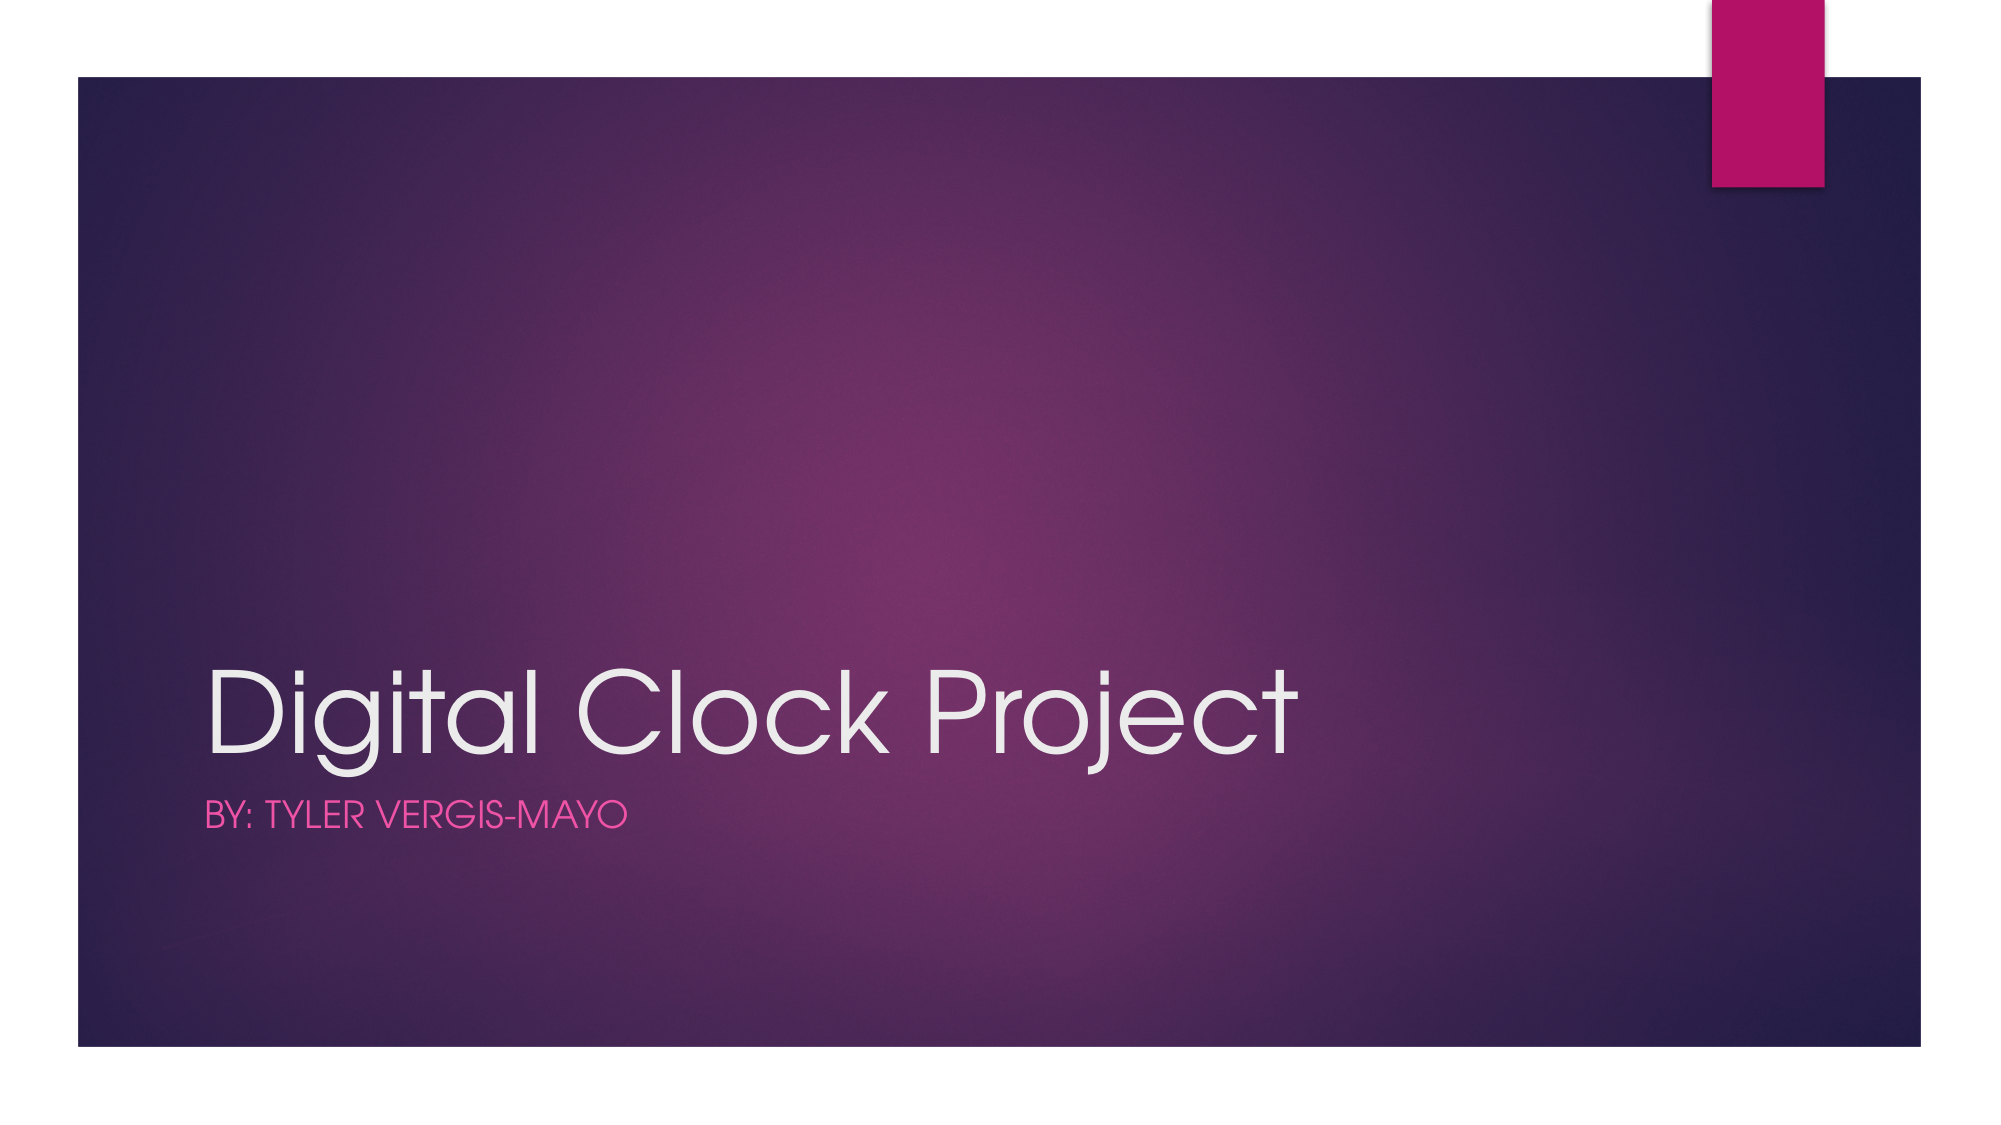

# Digital Clock Project
By: Tyler vergis-Mayo